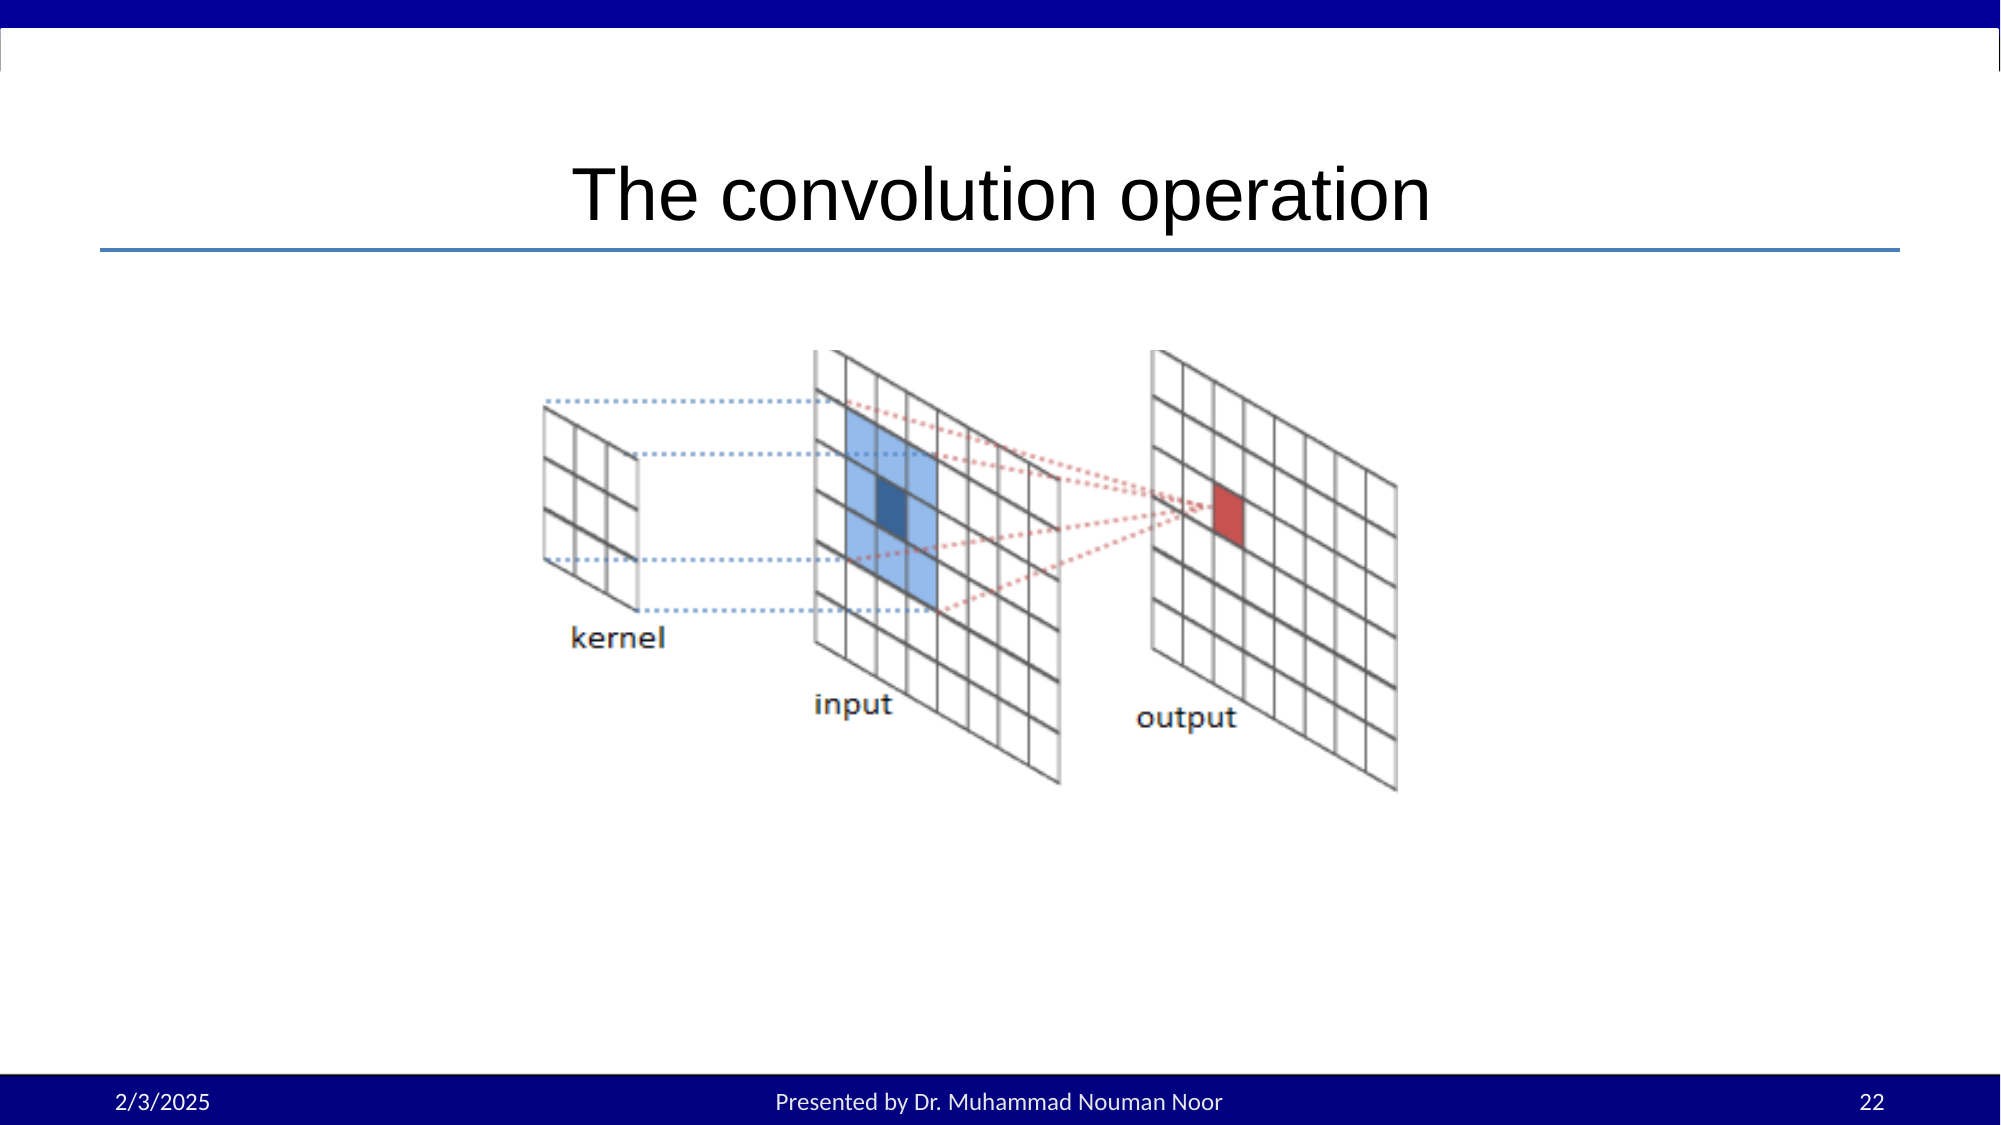

# The convolution operation

2/3/2025
Presented by Dr. Muhammad Nouman Noor
22